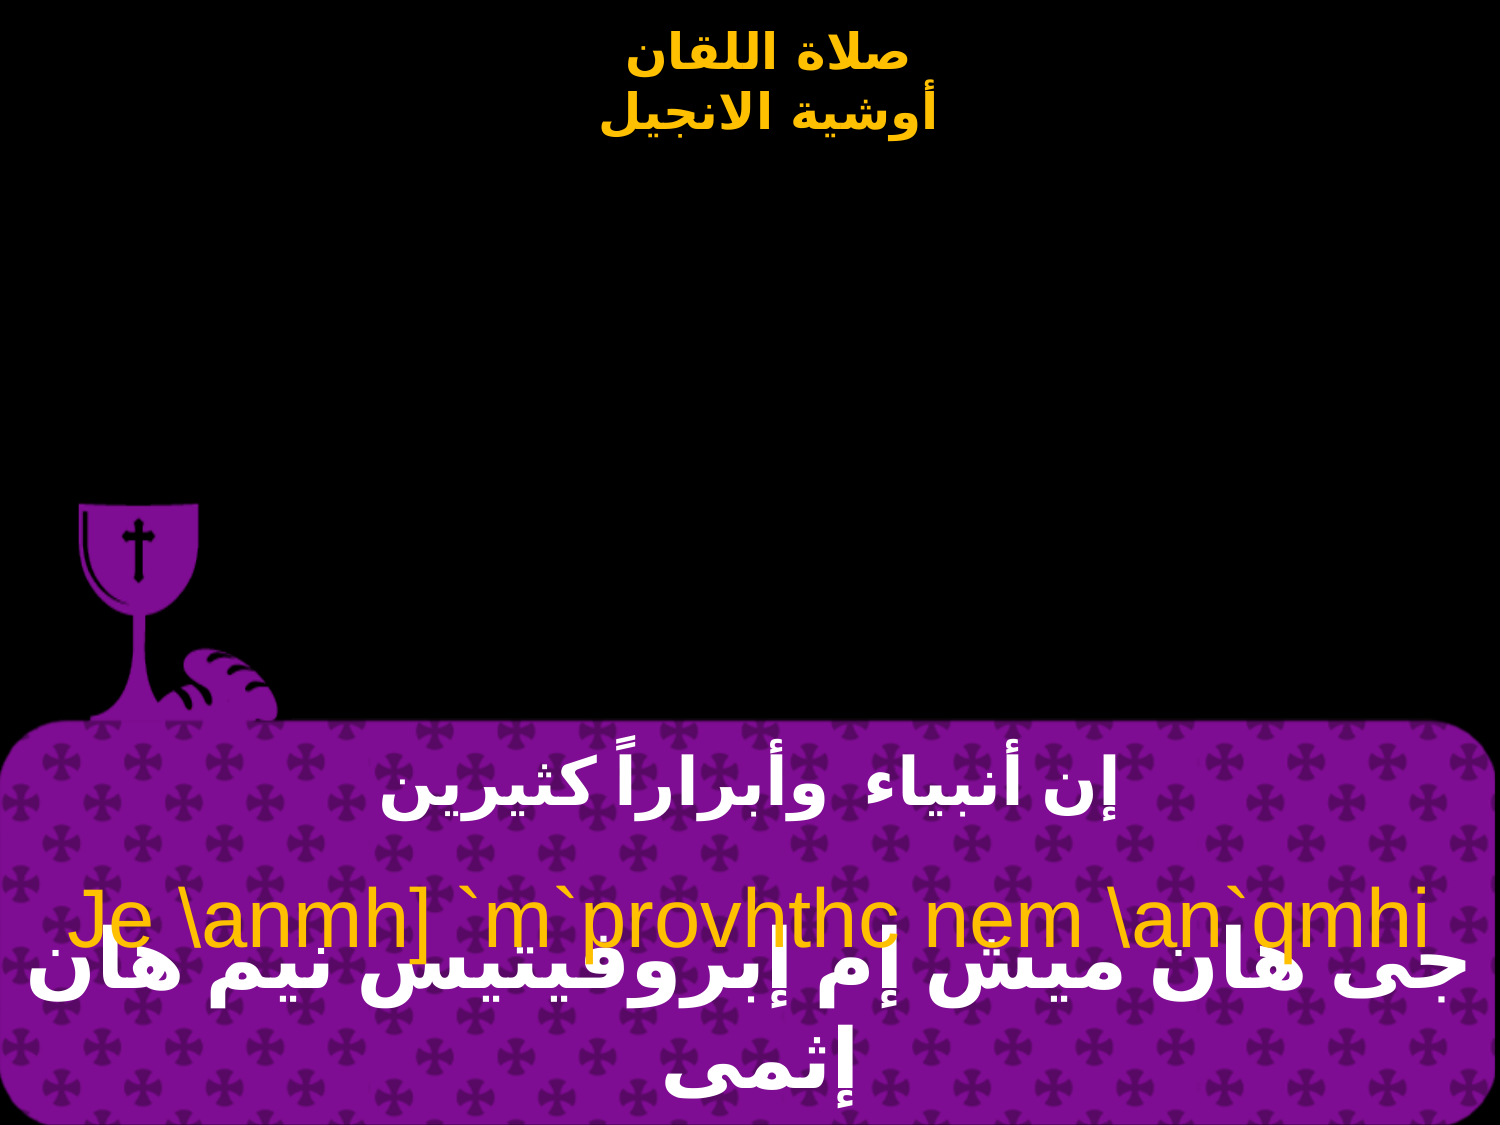

# إن أنبياء  وأبراراً كثيرين
Je \anmh] `m`provhthc nem \an`qmhi
جى هان ميش إم إبروفيتيس نيم هان إثمى